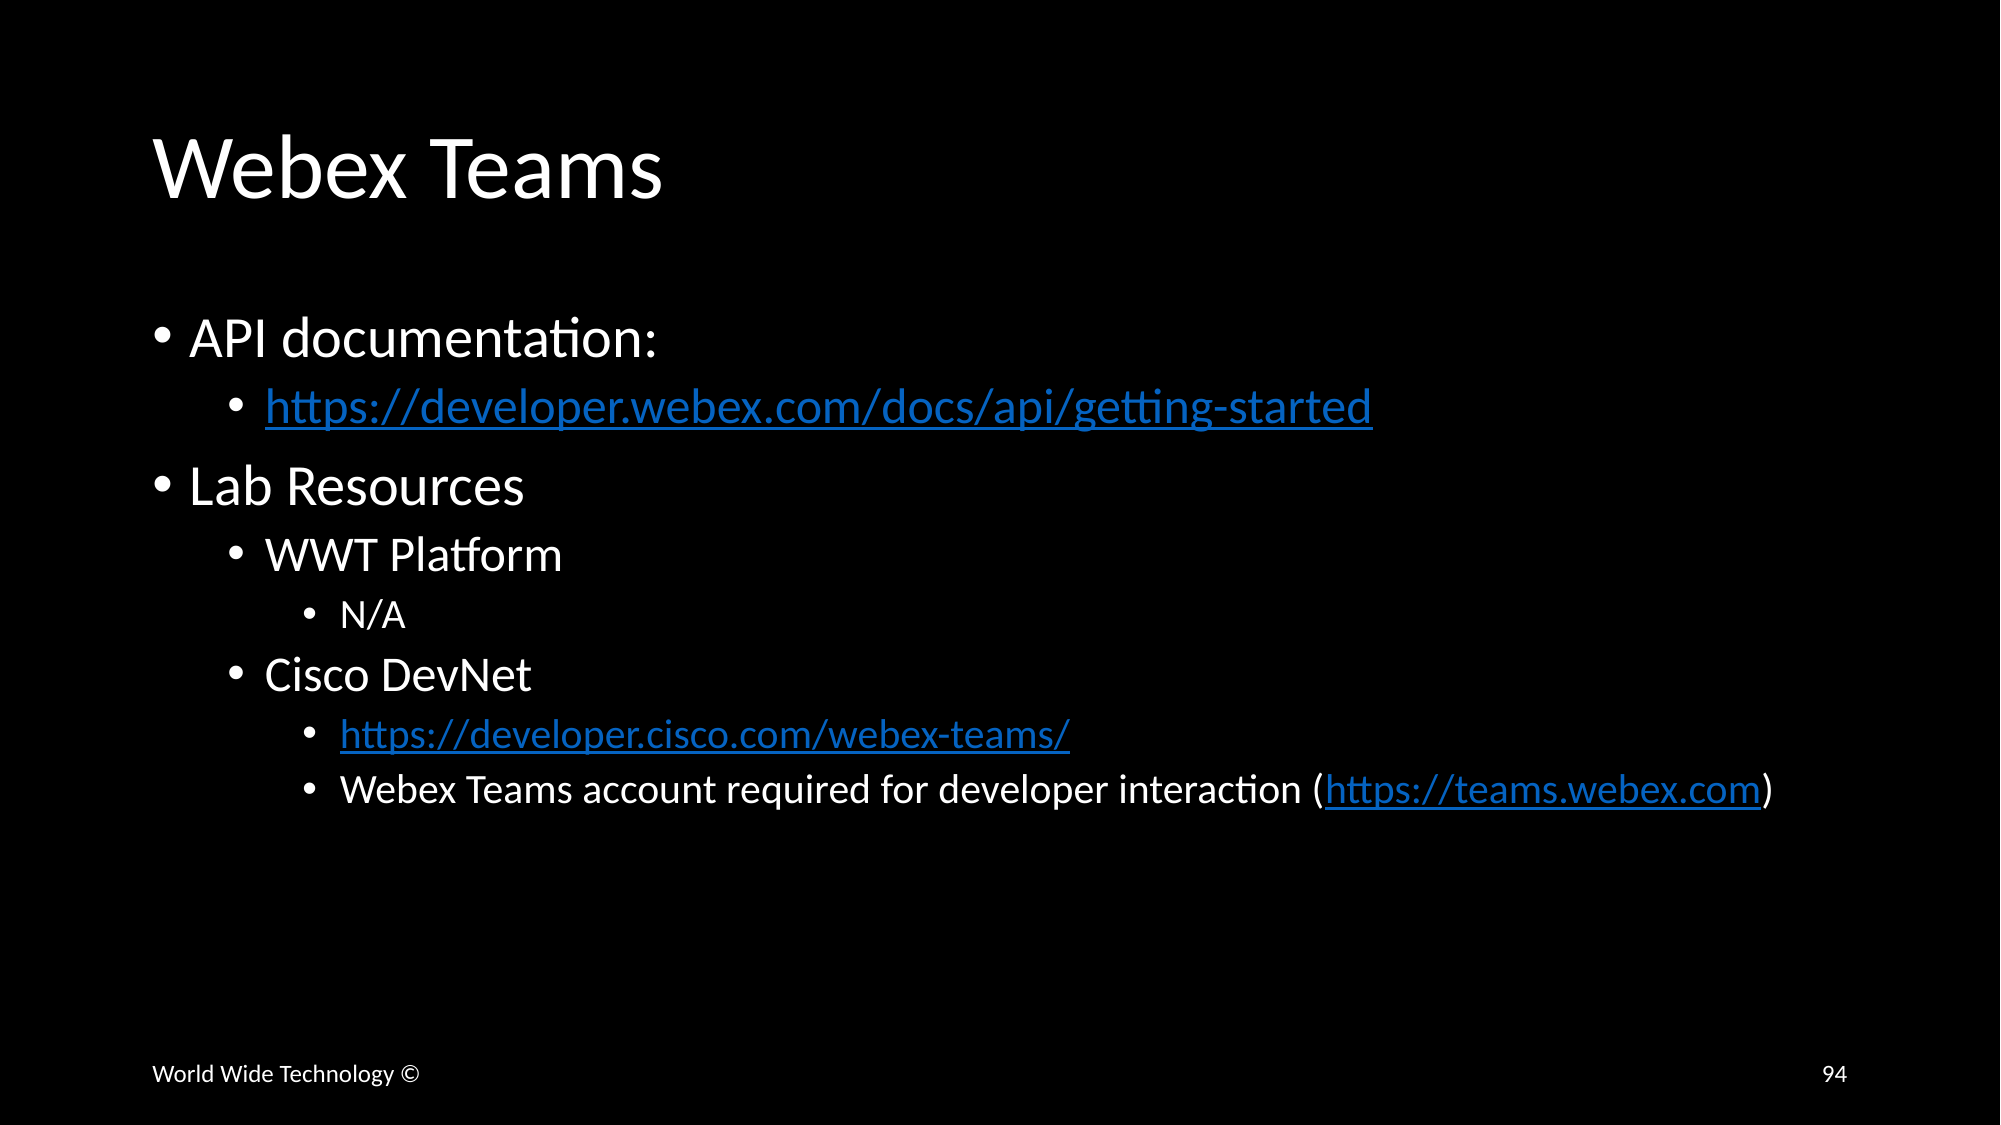

# Webex Teams
API documentation:
https://developer.webex.com/docs/api/getting-started
Lab Resources
WWT Platform
N/A
Cisco DevNet
https://developer.cisco.com/webex-teams/
Webex Teams account required for developer interaction (https://teams.webex.com)
World Wide Technology ©
94